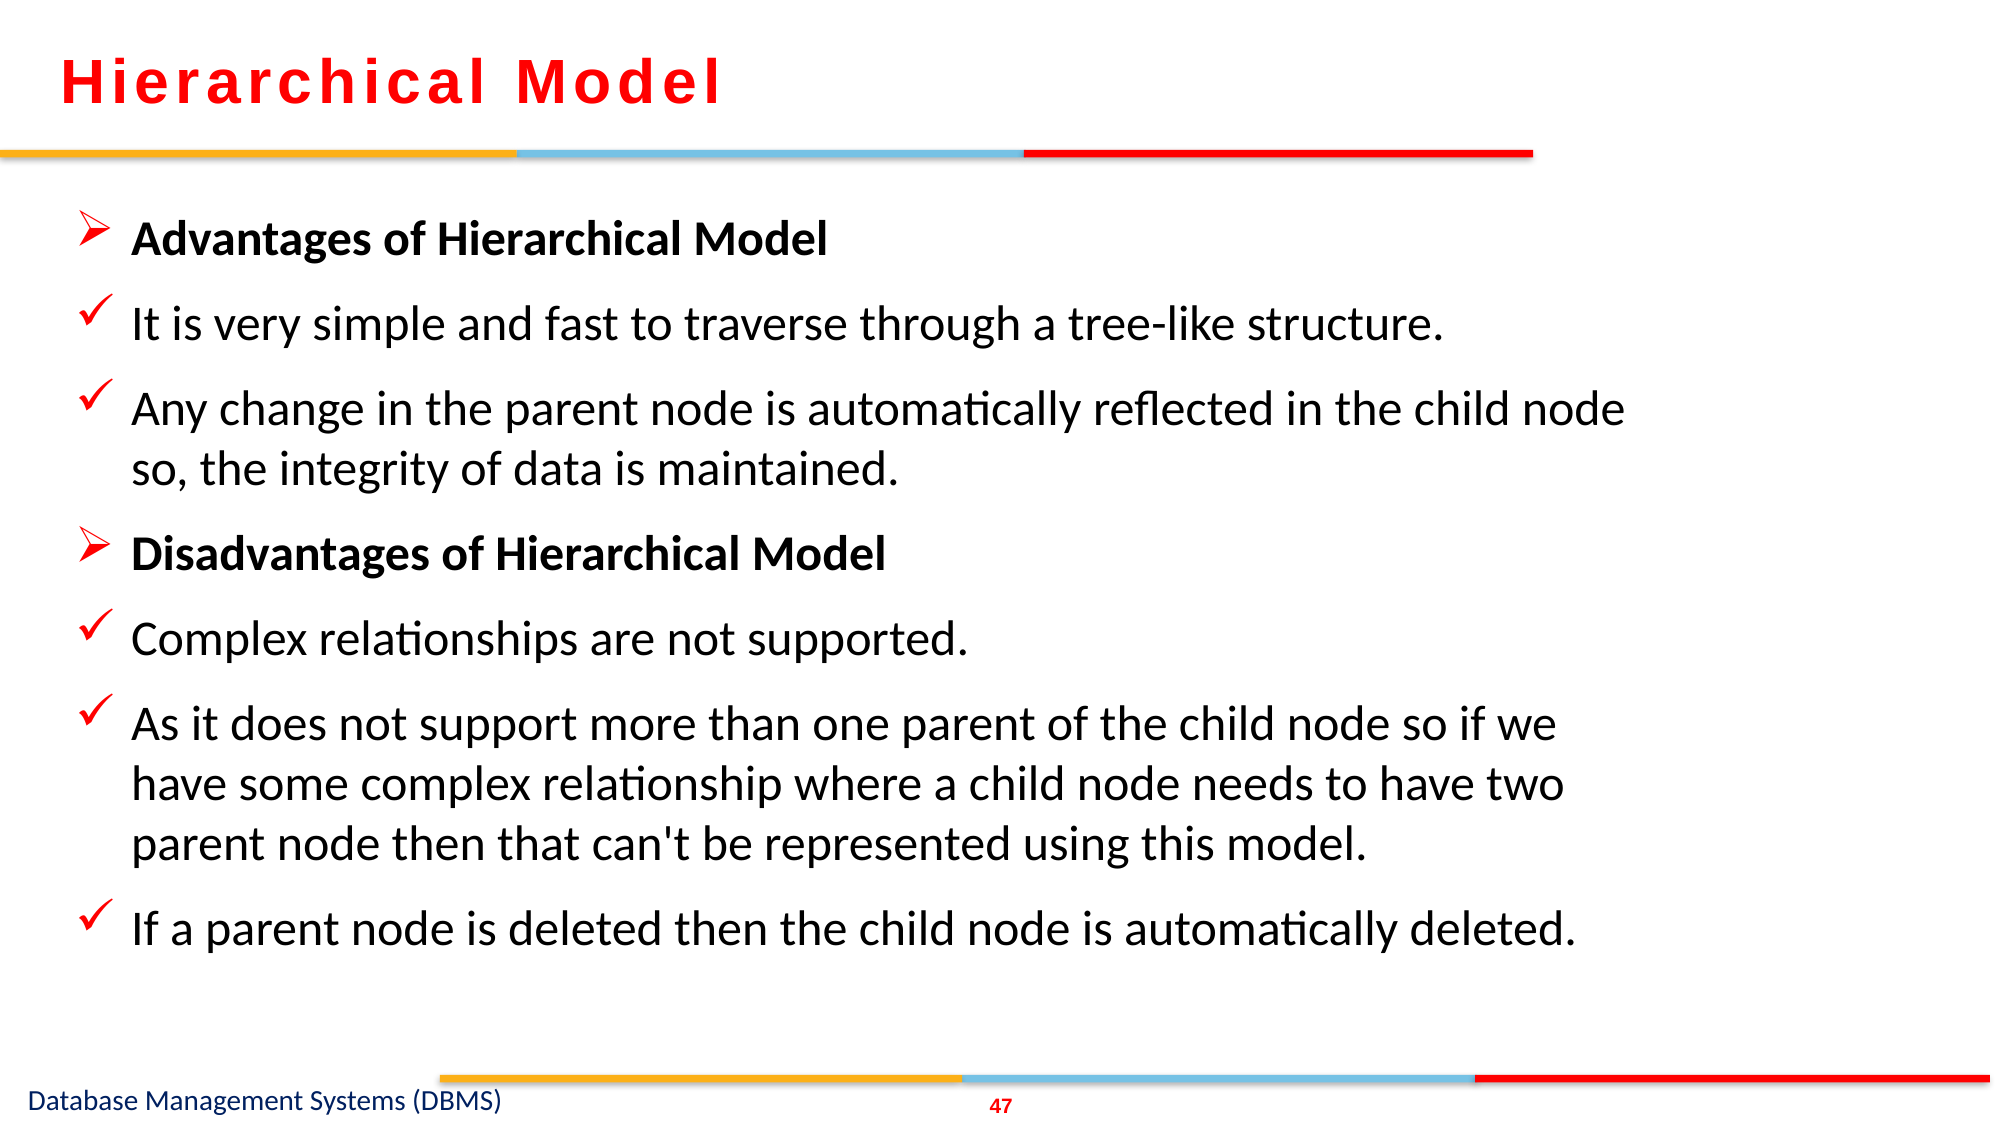

Hierarchical Model
Advantages of Hierarchical Model
It is very simple and fast to traverse through a tree-like structure.
Any change in the parent node is automatically reflected in the child node so, the integrity of data is maintained.
Disadvantages of Hierarchical Model
Complex relationships are not supported.
As it does not support more than one parent of the child node so if we have some complex relationship where a child node needs to have two parent node then that can't be represented using this model.
If a parent node is deleted then the child node is automatically deleted.